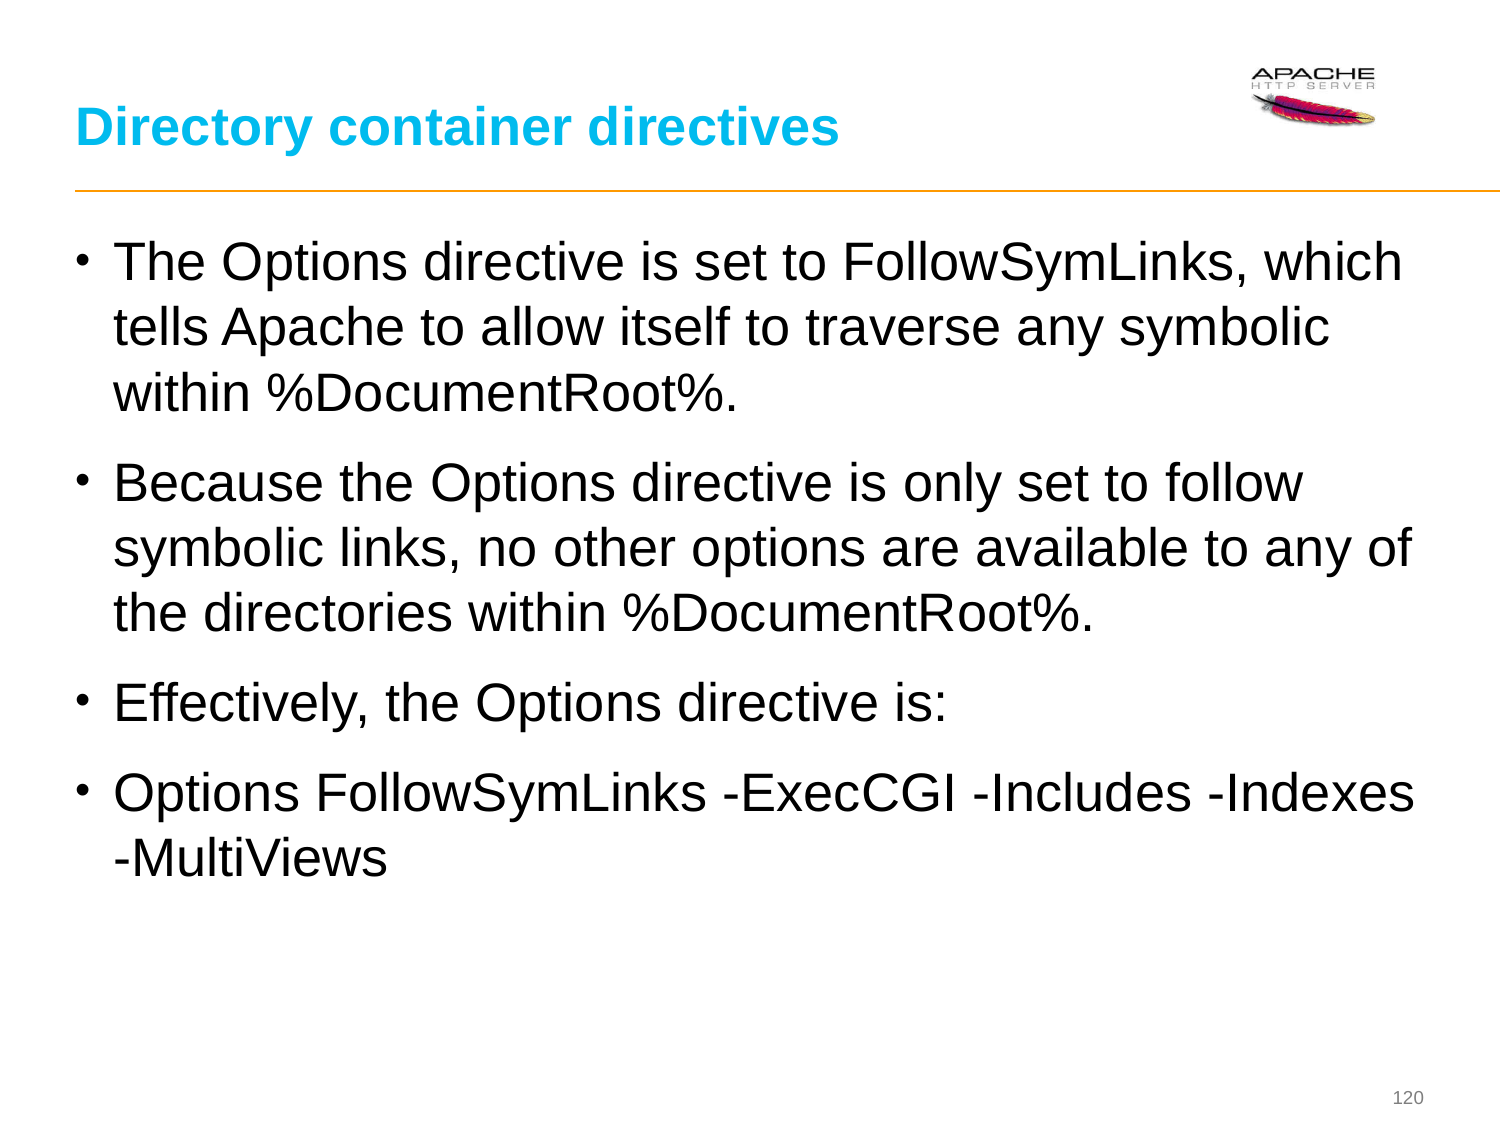

# Directory container directives
The Options directive is set to FollowSymLinks, which tells Apache to allow itself to traverse any symbolic within %DocumentRoot%.
Because the Options directive is only set to follow symbolic links, no other options are available to any of the directories within %DocumentRoot%.
Effectively, the Options directive is:
Options FollowSymLinks -ExecCGI -Includes -Indexes -MultiViews